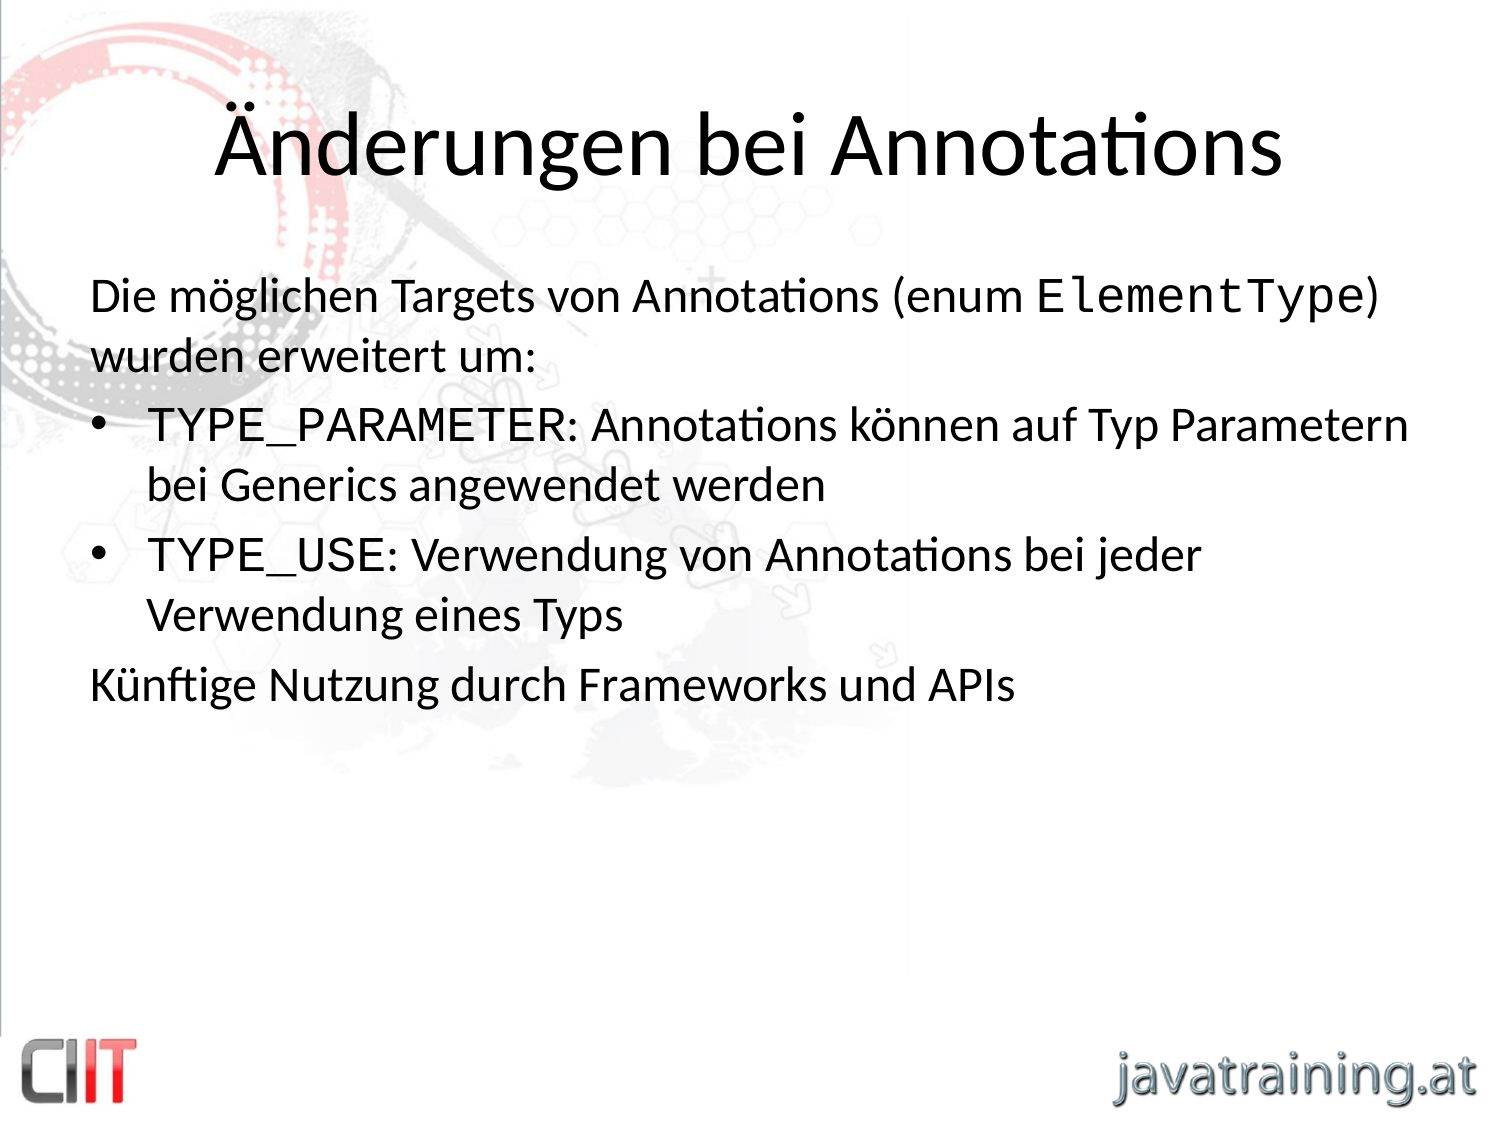

# Änderungen bei Annotations
Die möglichen Targets von Annotations (enum ElementType) wurden erweitert um:
TYPE_PARAMETER: Annotations können auf Typ Parametern bei Generics angewendet werden
TYPE_USE: Verwendung von Annotations bei jeder Verwendung eines Typs
Künftige Nutzung durch Frameworks und APIs